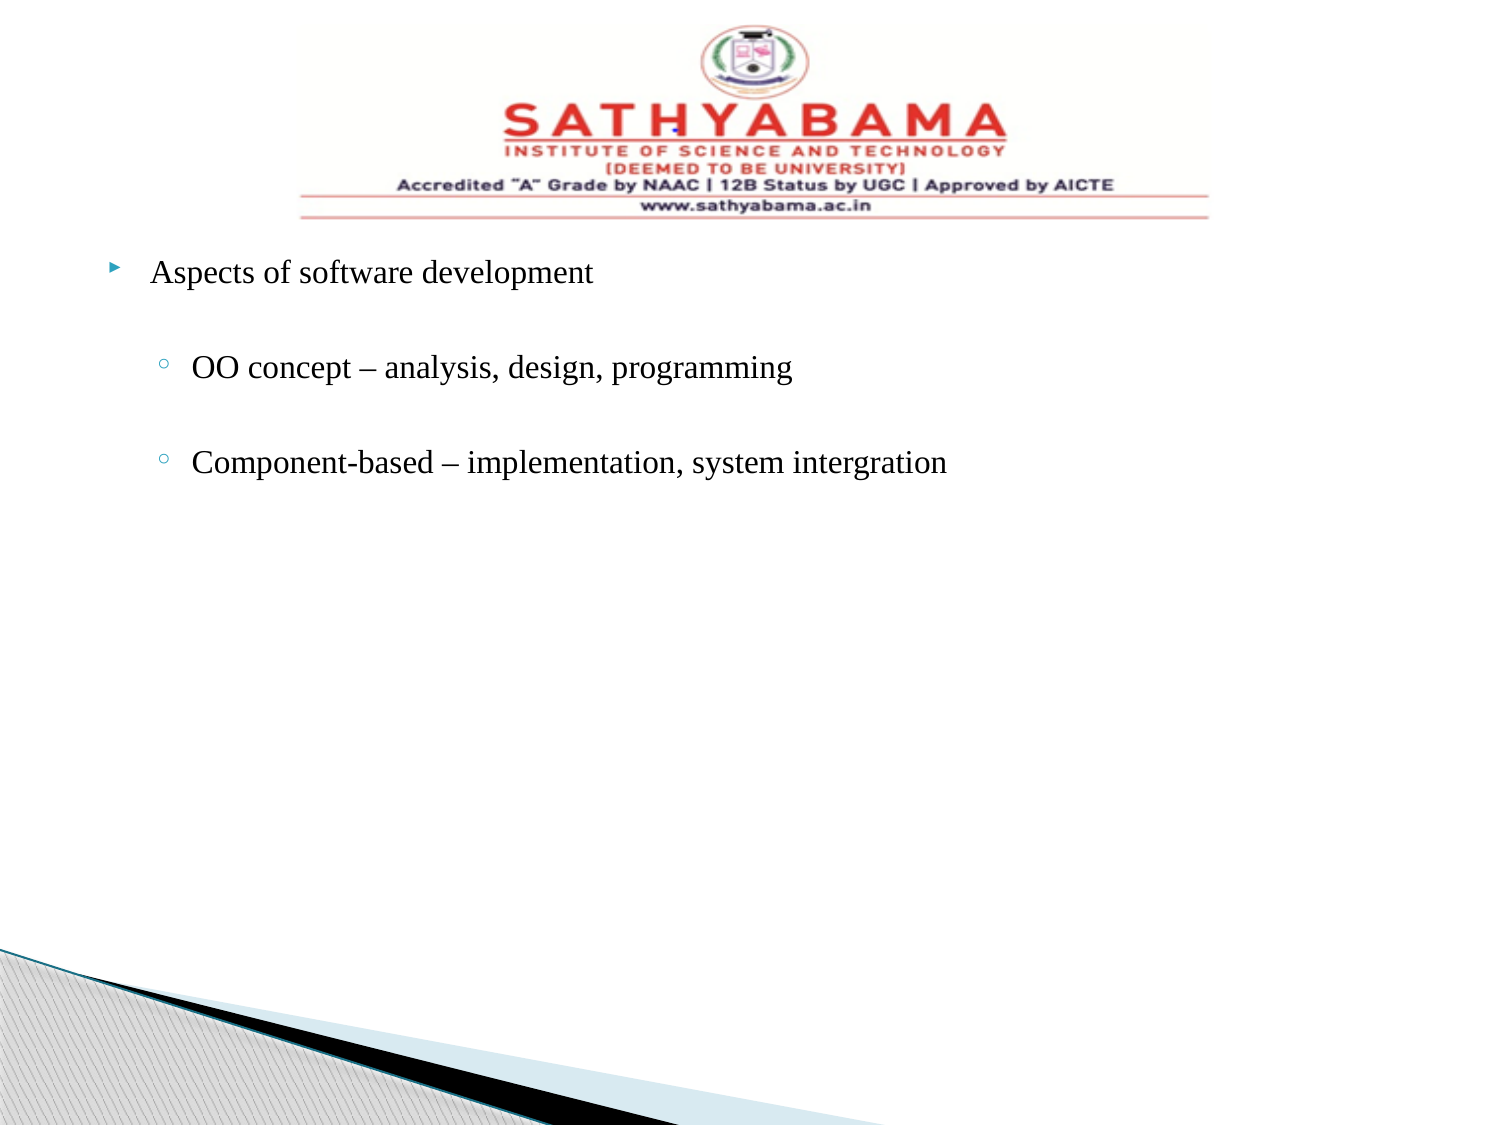

#
Aspects of software development

OO concept – analysis, design, programming

Component-based – implementation, system intergration